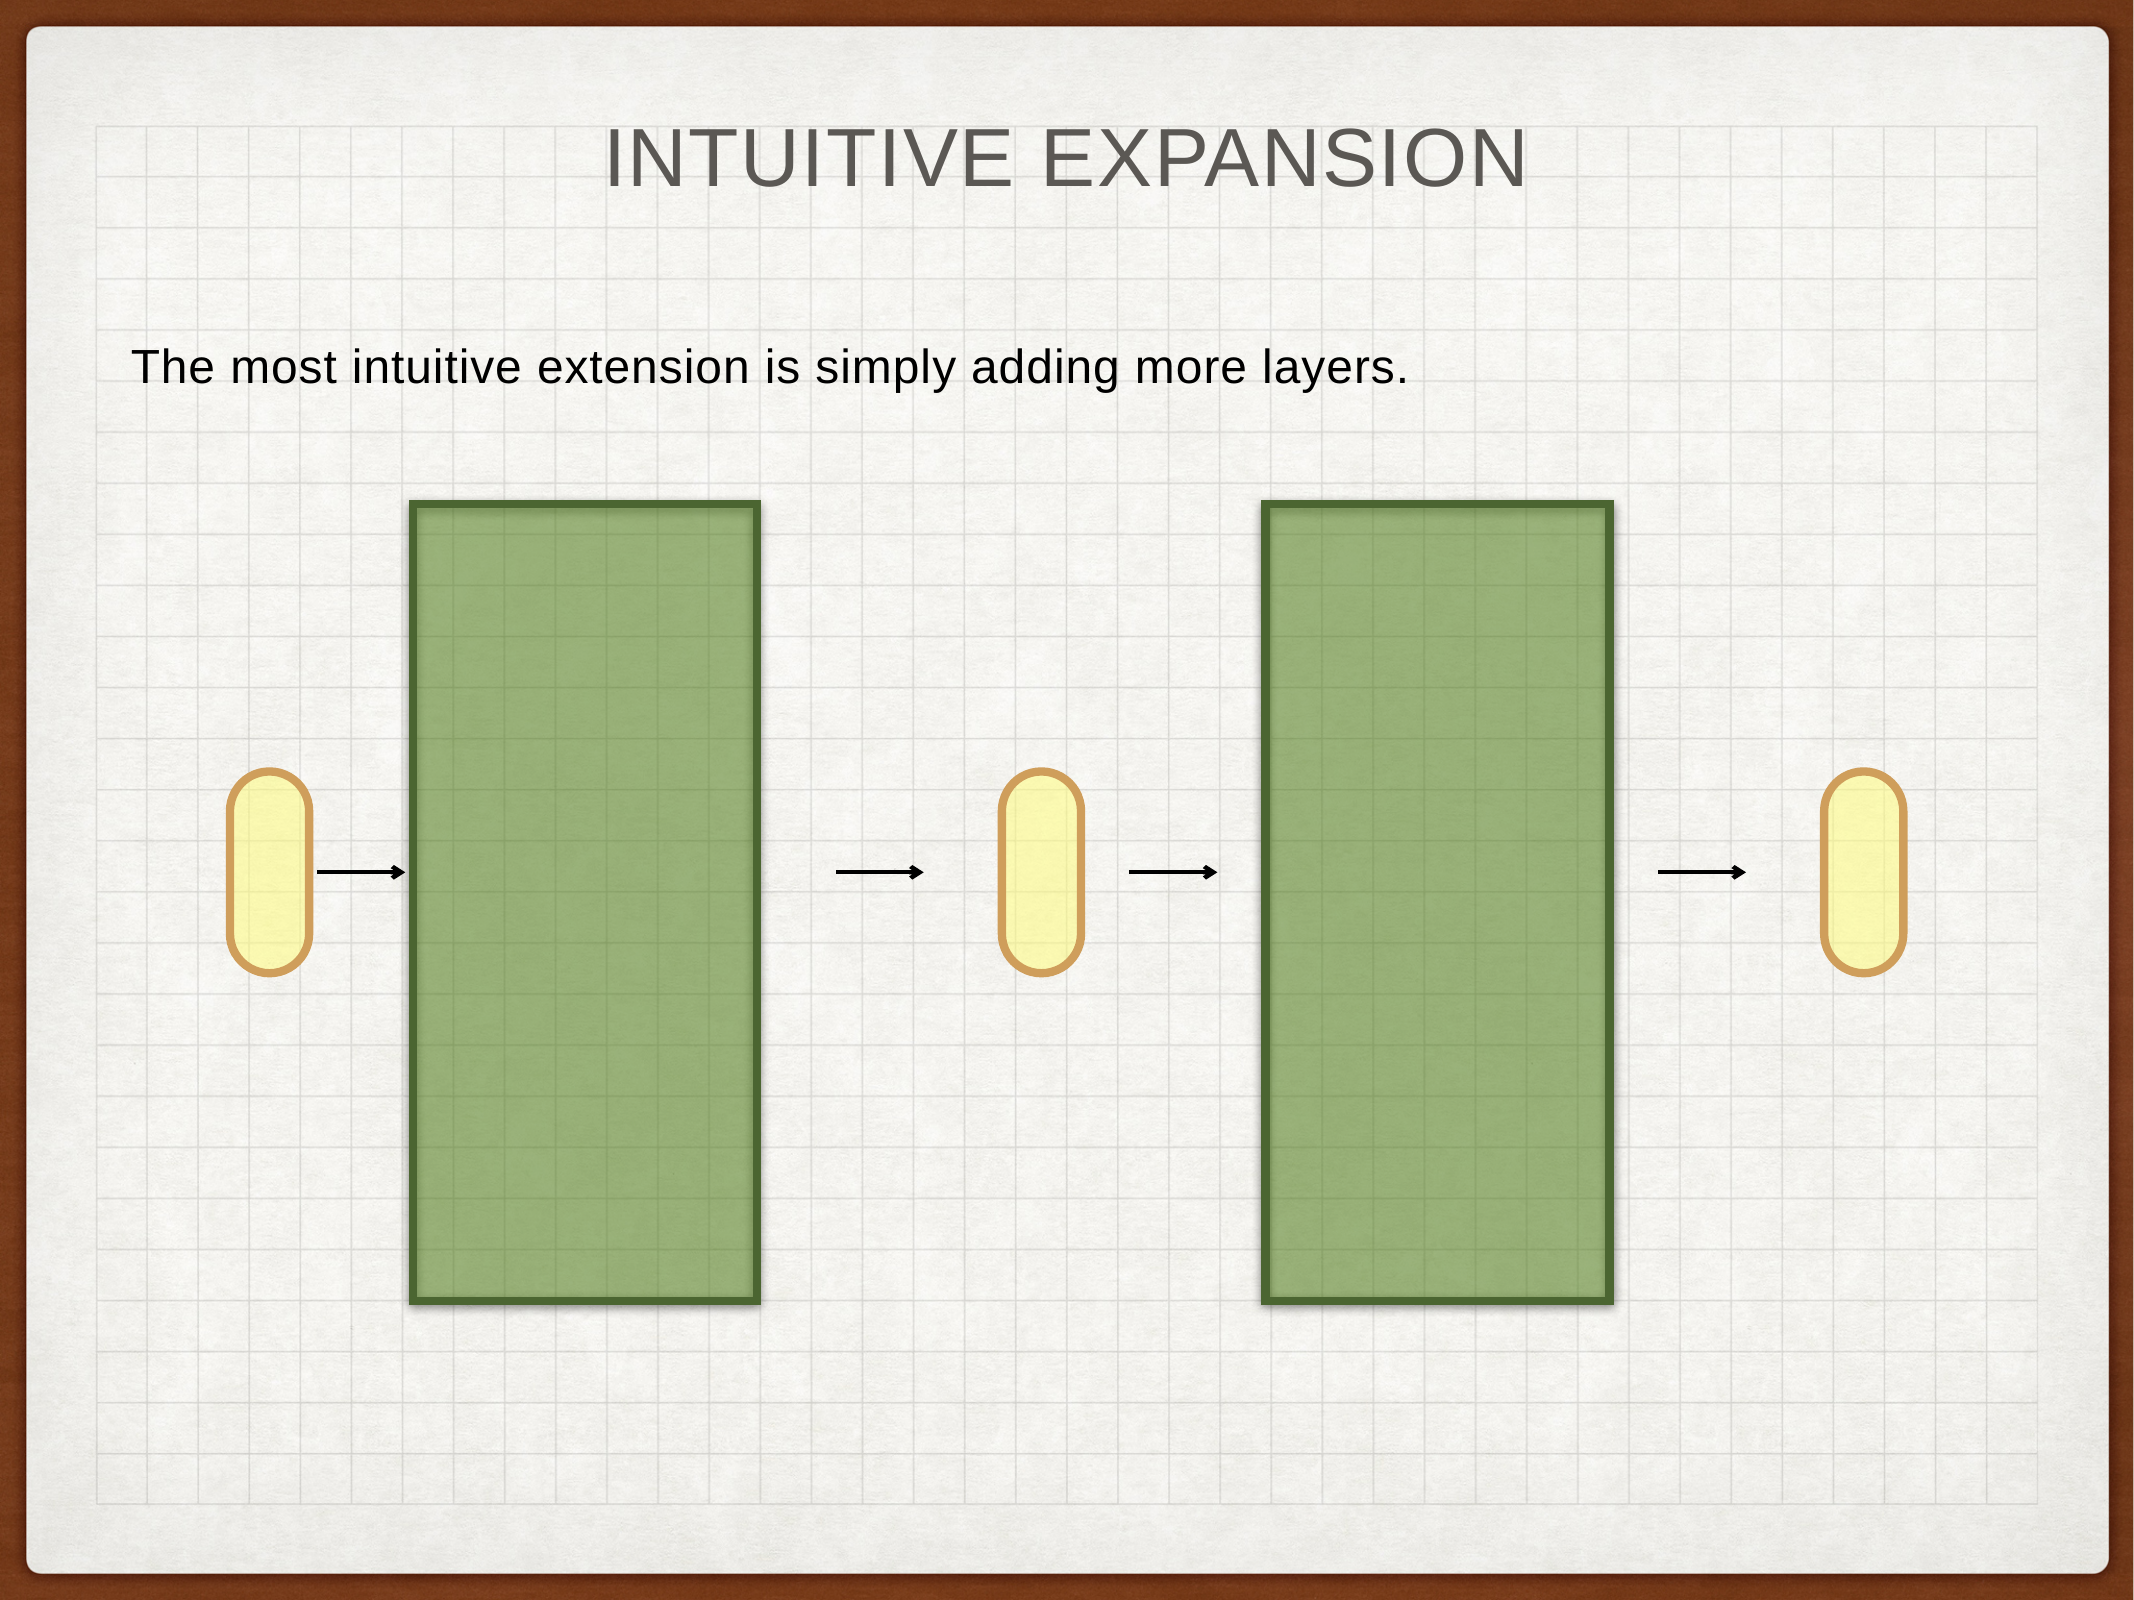

Intuitive expansion
The most intuitive extension is simply adding more layers.